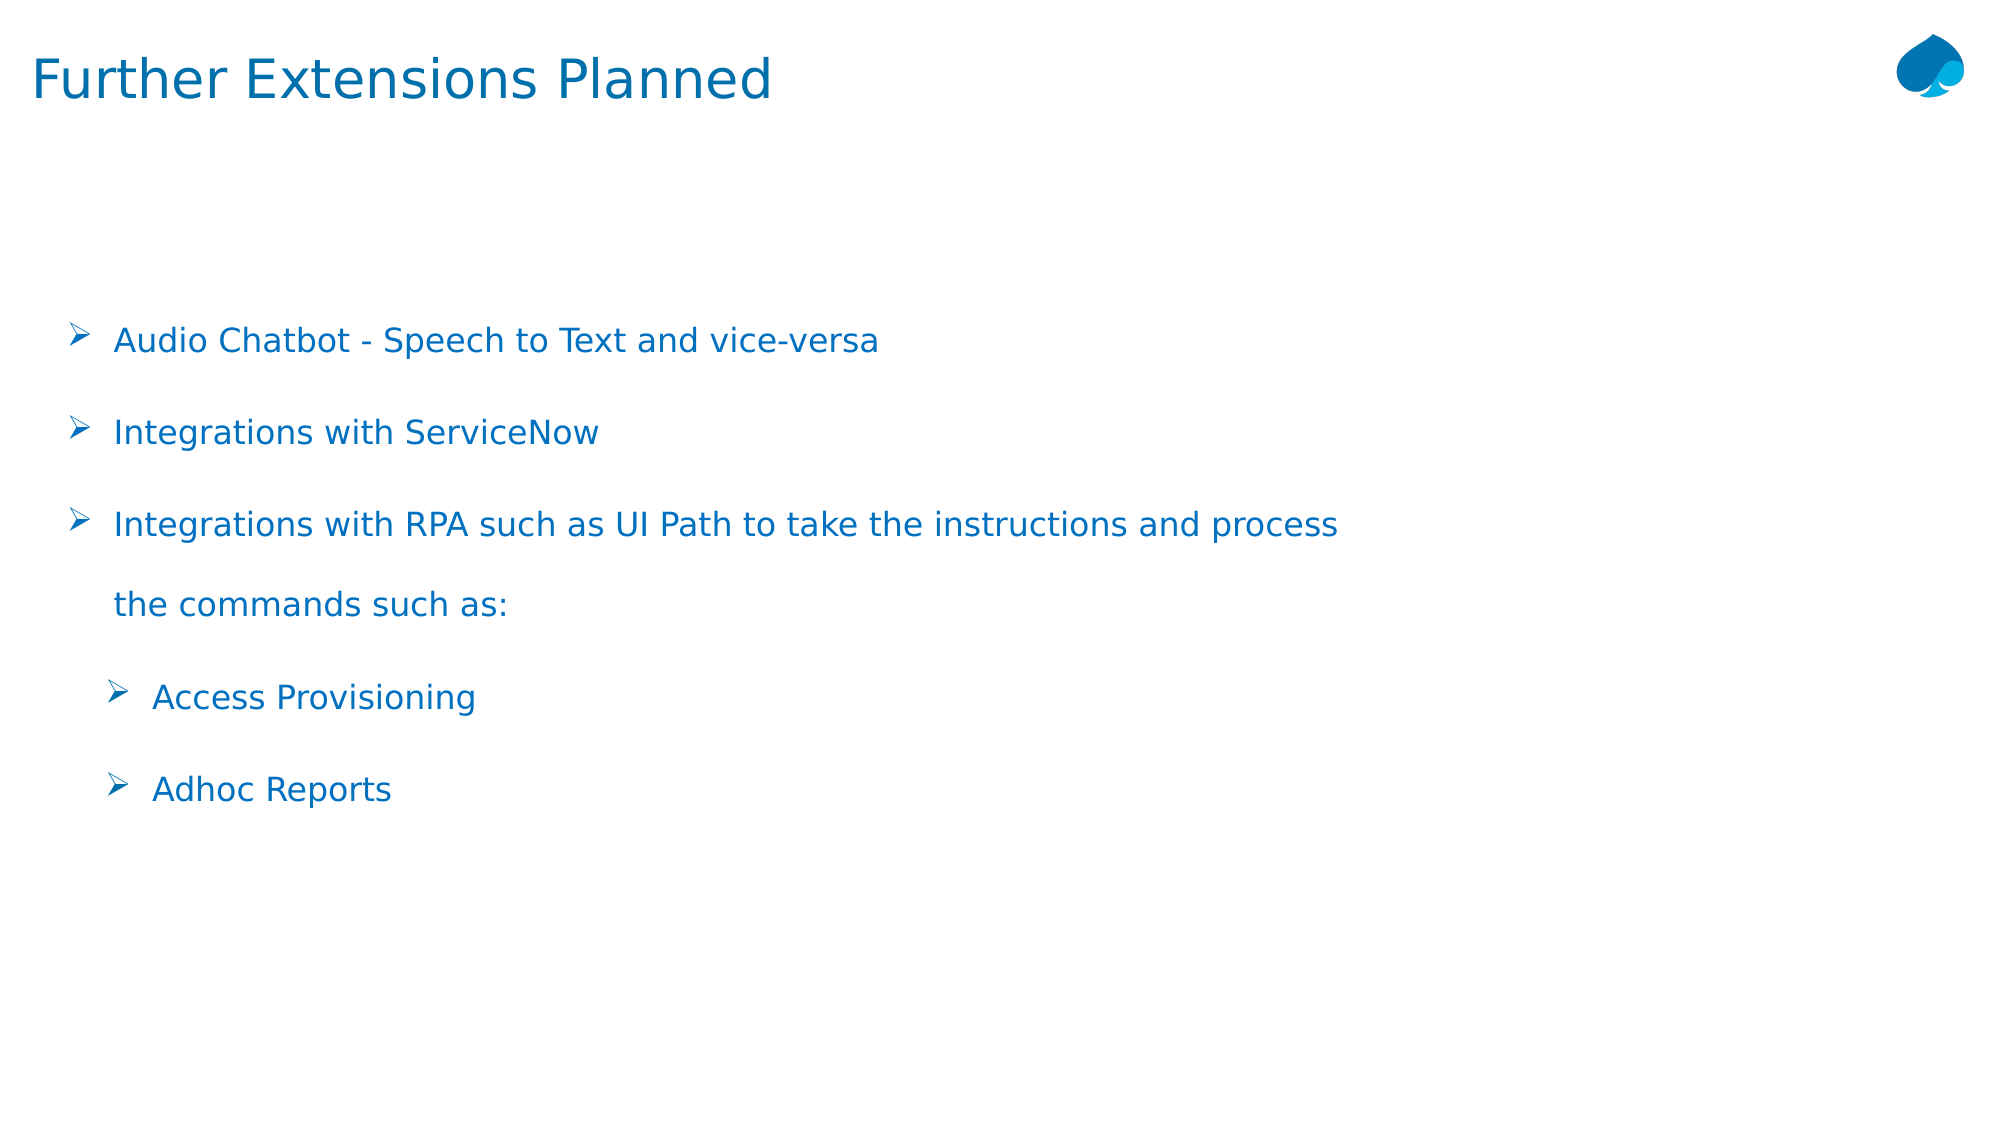

# Further Extensions Planned
Audio Chatbot - Speech to Text and vice-versa
Integrations with ServiceNow
Integrations with RPA such as UI Path to take the instructions and process the commands such as:
Access Provisioning
Adhoc Reports